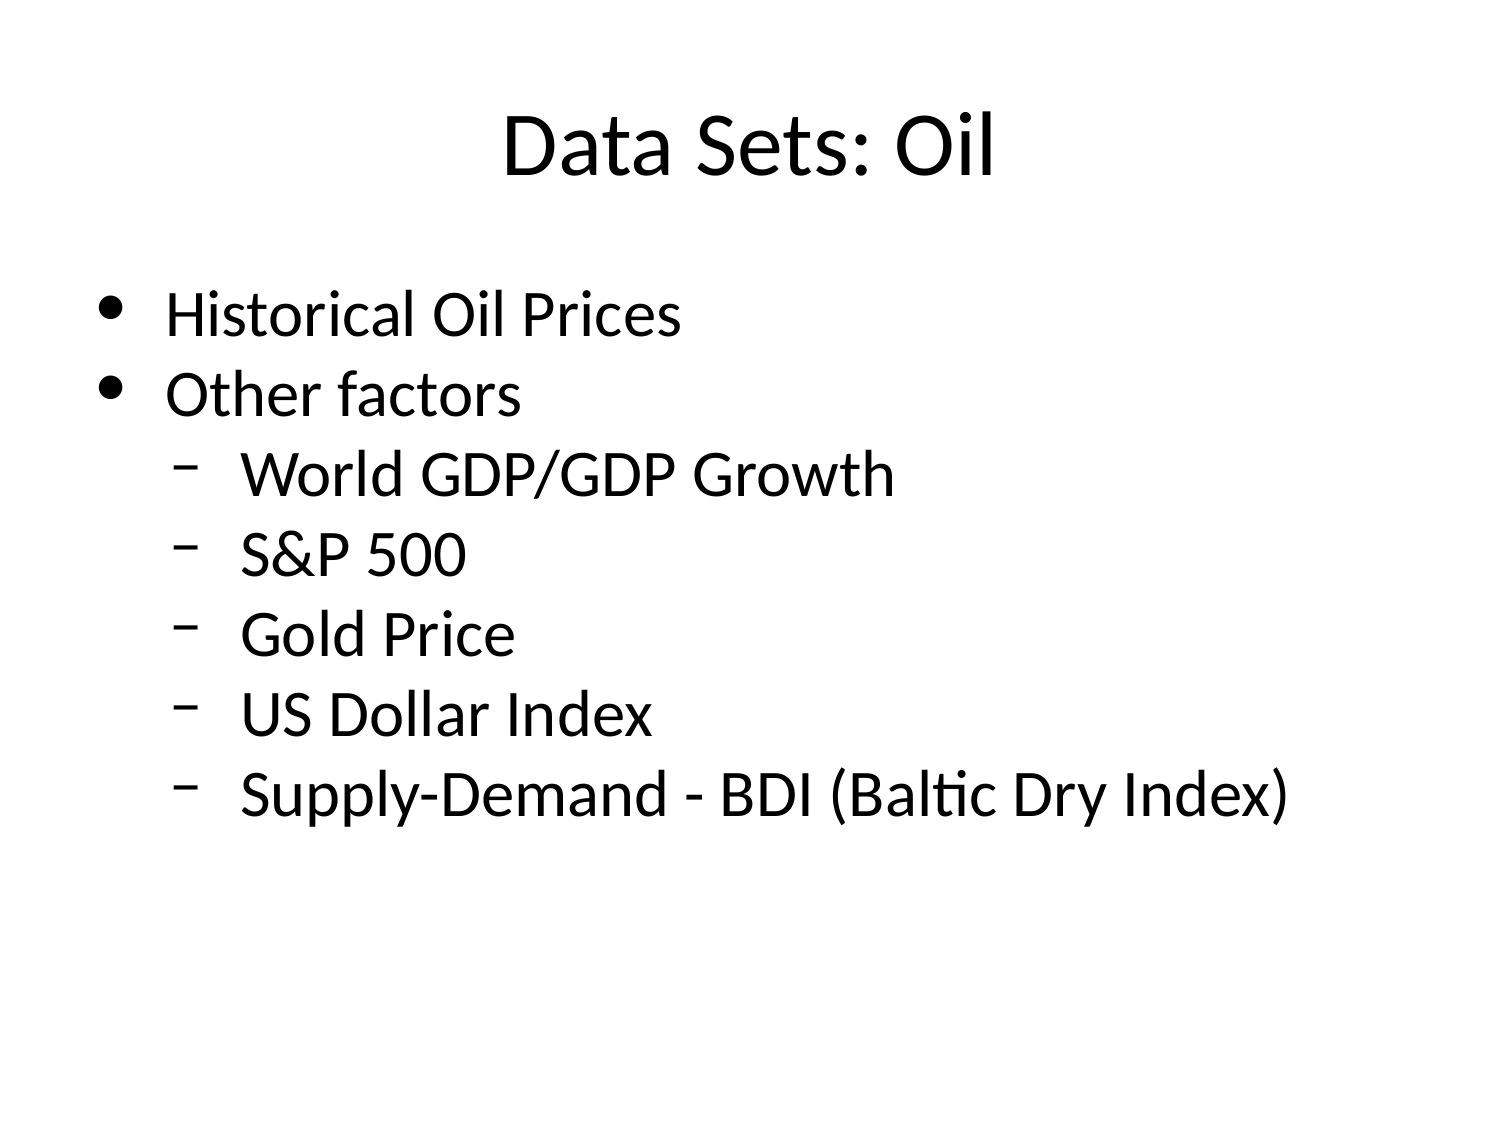

# Data Sets: Oil
Historical Oil Prices
Other factors
World GDP/GDP Growth
S&P 500
Gold Price
US Dollar Index
Supply-Demand - BDI (Baltic Dry Index)